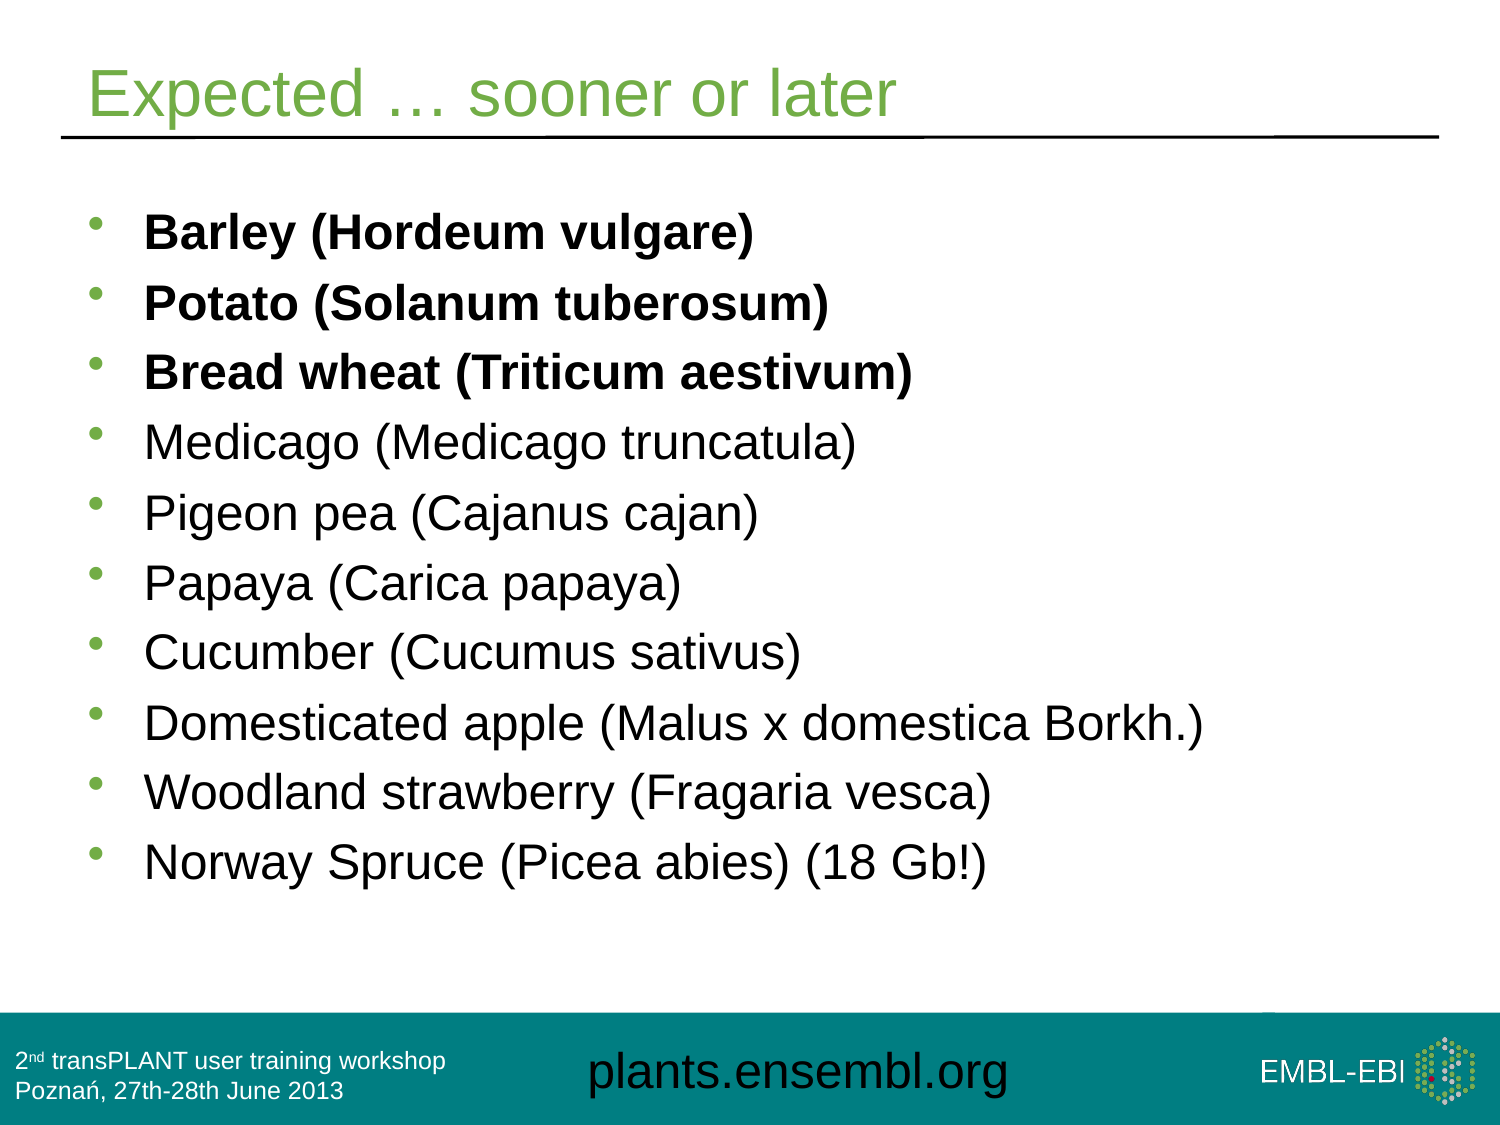

# Expected … sooner or later
Barley (Hordeum vulgare)
Potato (Solanum tuberosum)
Bread wheat (Triticum aestivum)
Medicago (Medicago truncatula)
Pigeon pea (Cajanus cajan)
Papaya (Carica papaya)
Cucumber (Cucumus sativus)
Domesticated apple (Malus x domestica Borkh.)
Woodland strawberry (Fragaria vesca)
Norway Spruce (Picea abies) (18 Gb!)